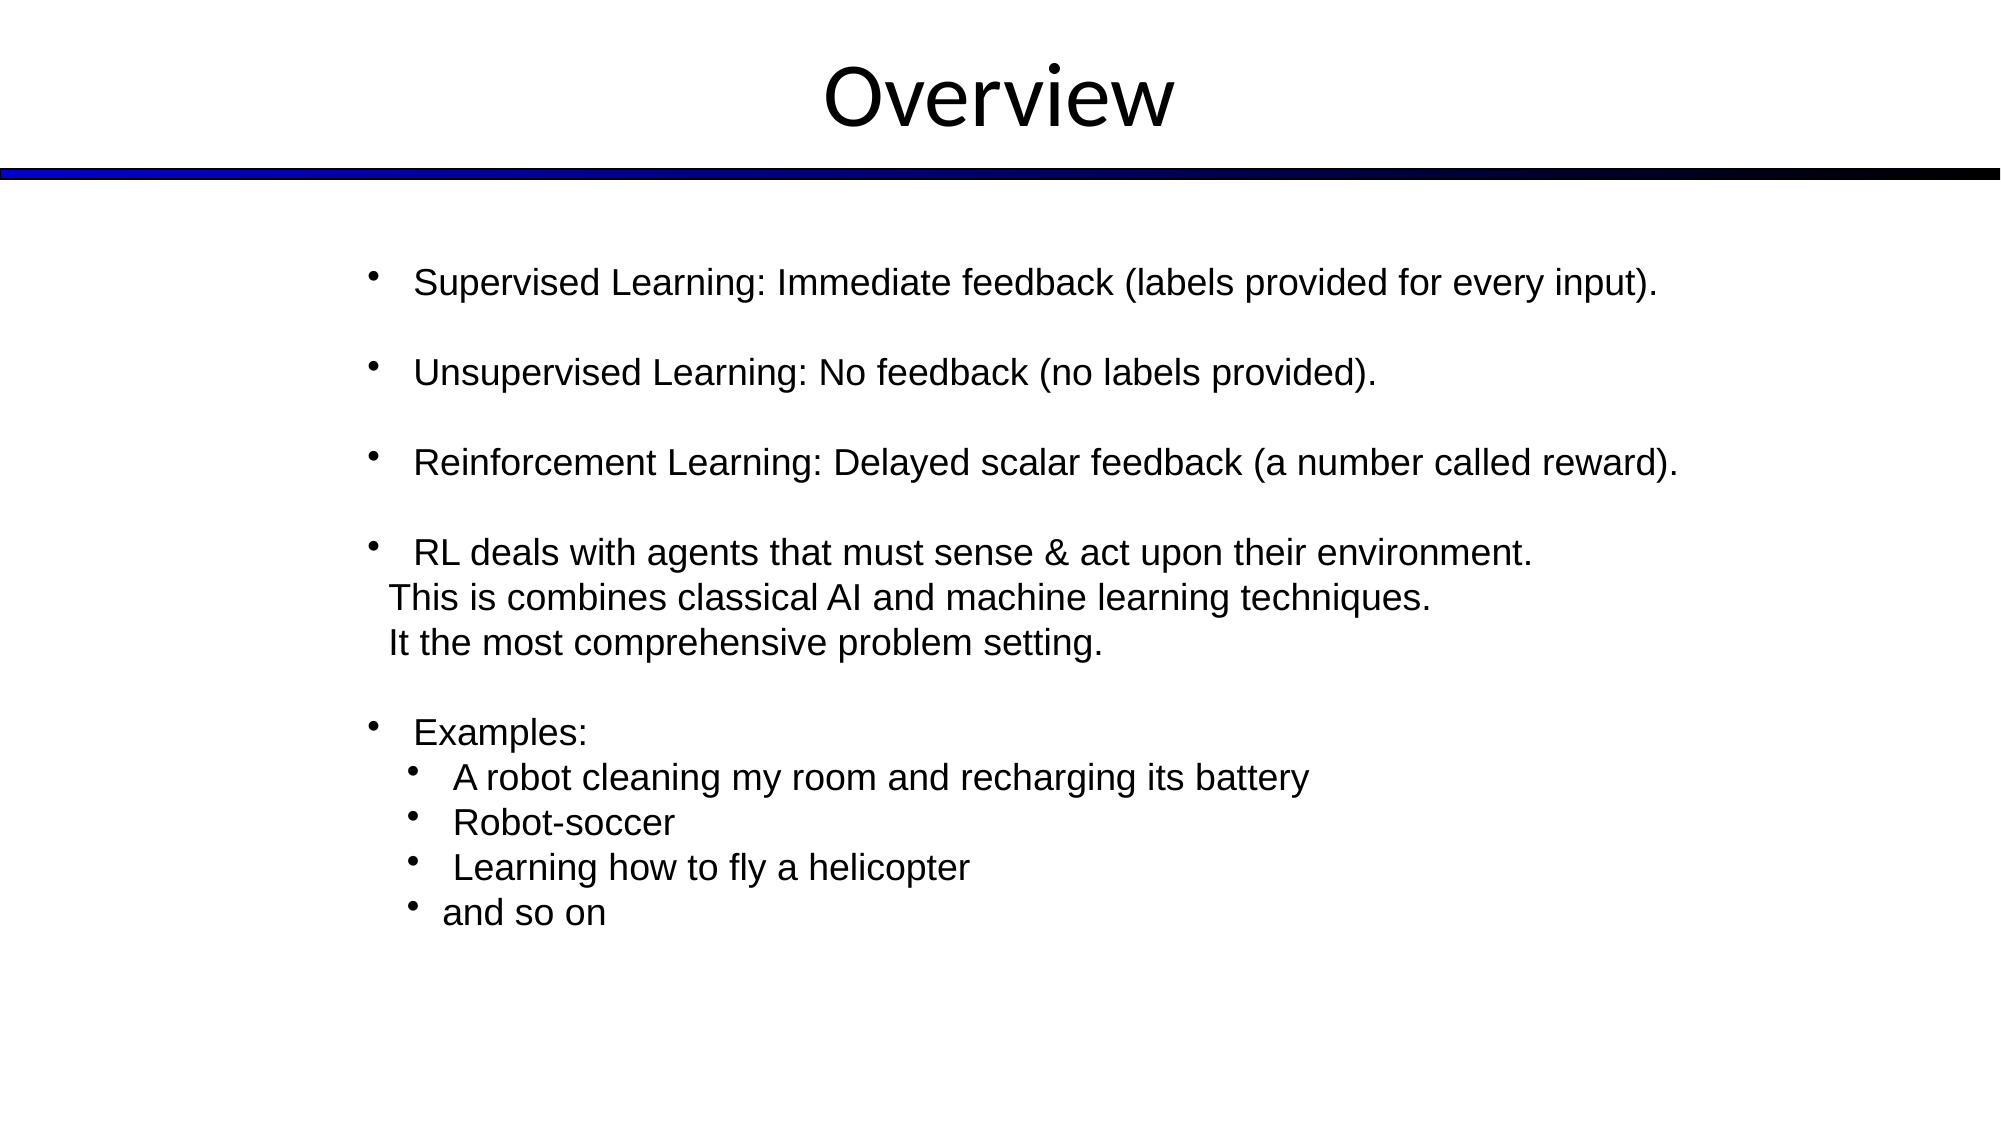

# Overview
 Supervised Learning: Immediate feedback (labels provided for every input).

 Unsupervised Learning: No feedback (no labels provided).

 Reinforcement Learning: Delayed scalar feedback (a number called reward).

 RL deals with agents that must sense & act upon their environment.
  This is combines classical AI and machine learning techniques.
  It the most comprehensive problem setting.

 Examples:
 A robot cleaning my room and recharging its battery
 Robot-soccer
 Learning how to fly a helicopter
and so on